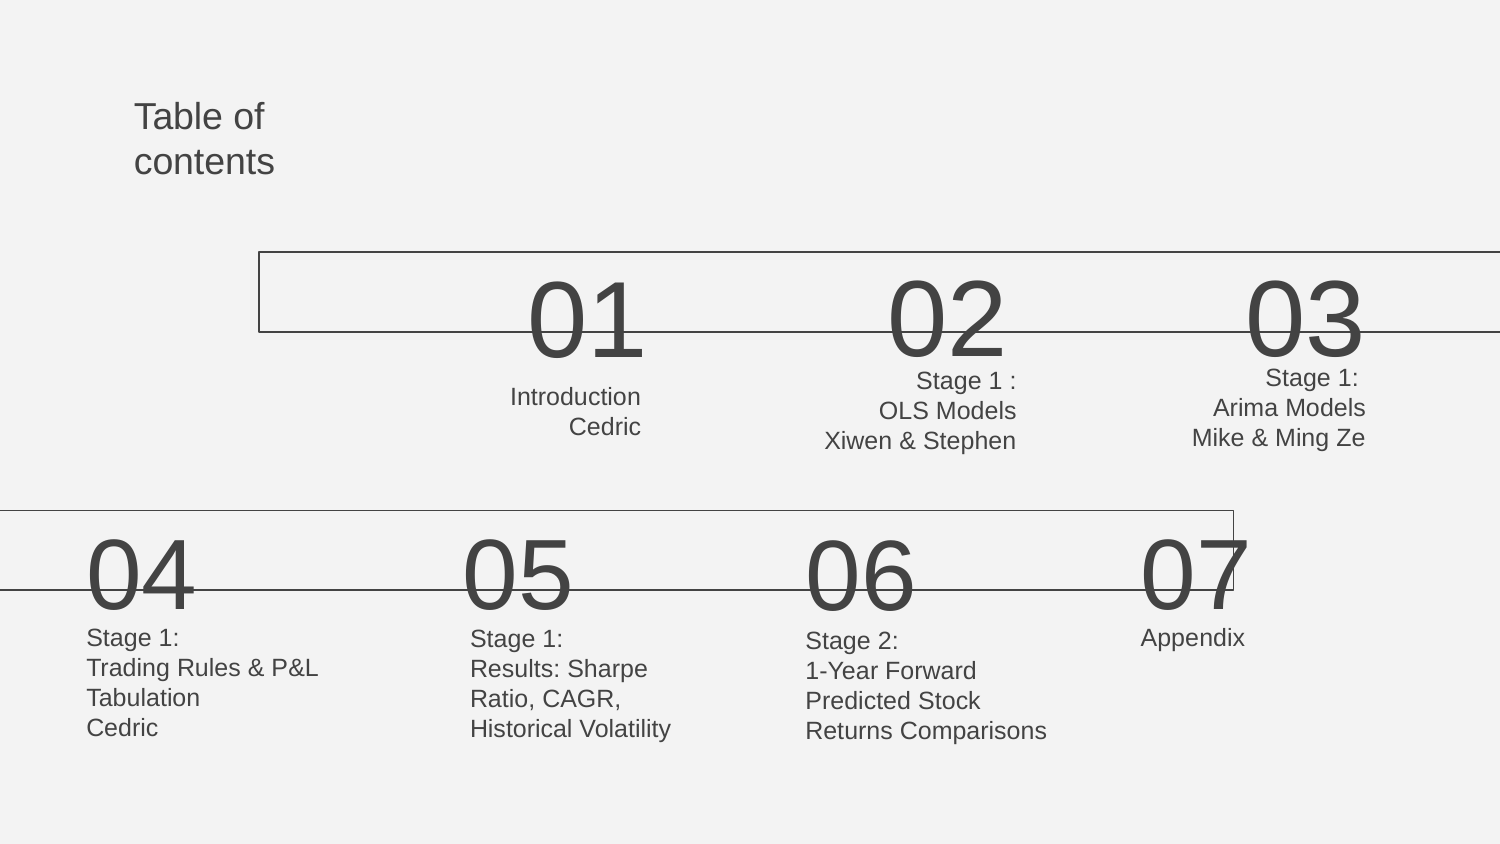

Table of contents
02
03
01
# Introduction Cedric
Stage 1:
Arima Models
 Mike & Ming Ze
Stage 1 :
OLS Models
 Xiwen & Stephen
05
04
07
06
Appendix
Stage 1:
Trading Rules & P&L
Tabulation
Cedric
Stage 1:
Results: Sharpe Ratio, CAGR, Historical Volatility
Stage 2:
1-Year Forward Predicted Stock Returns Comparisons